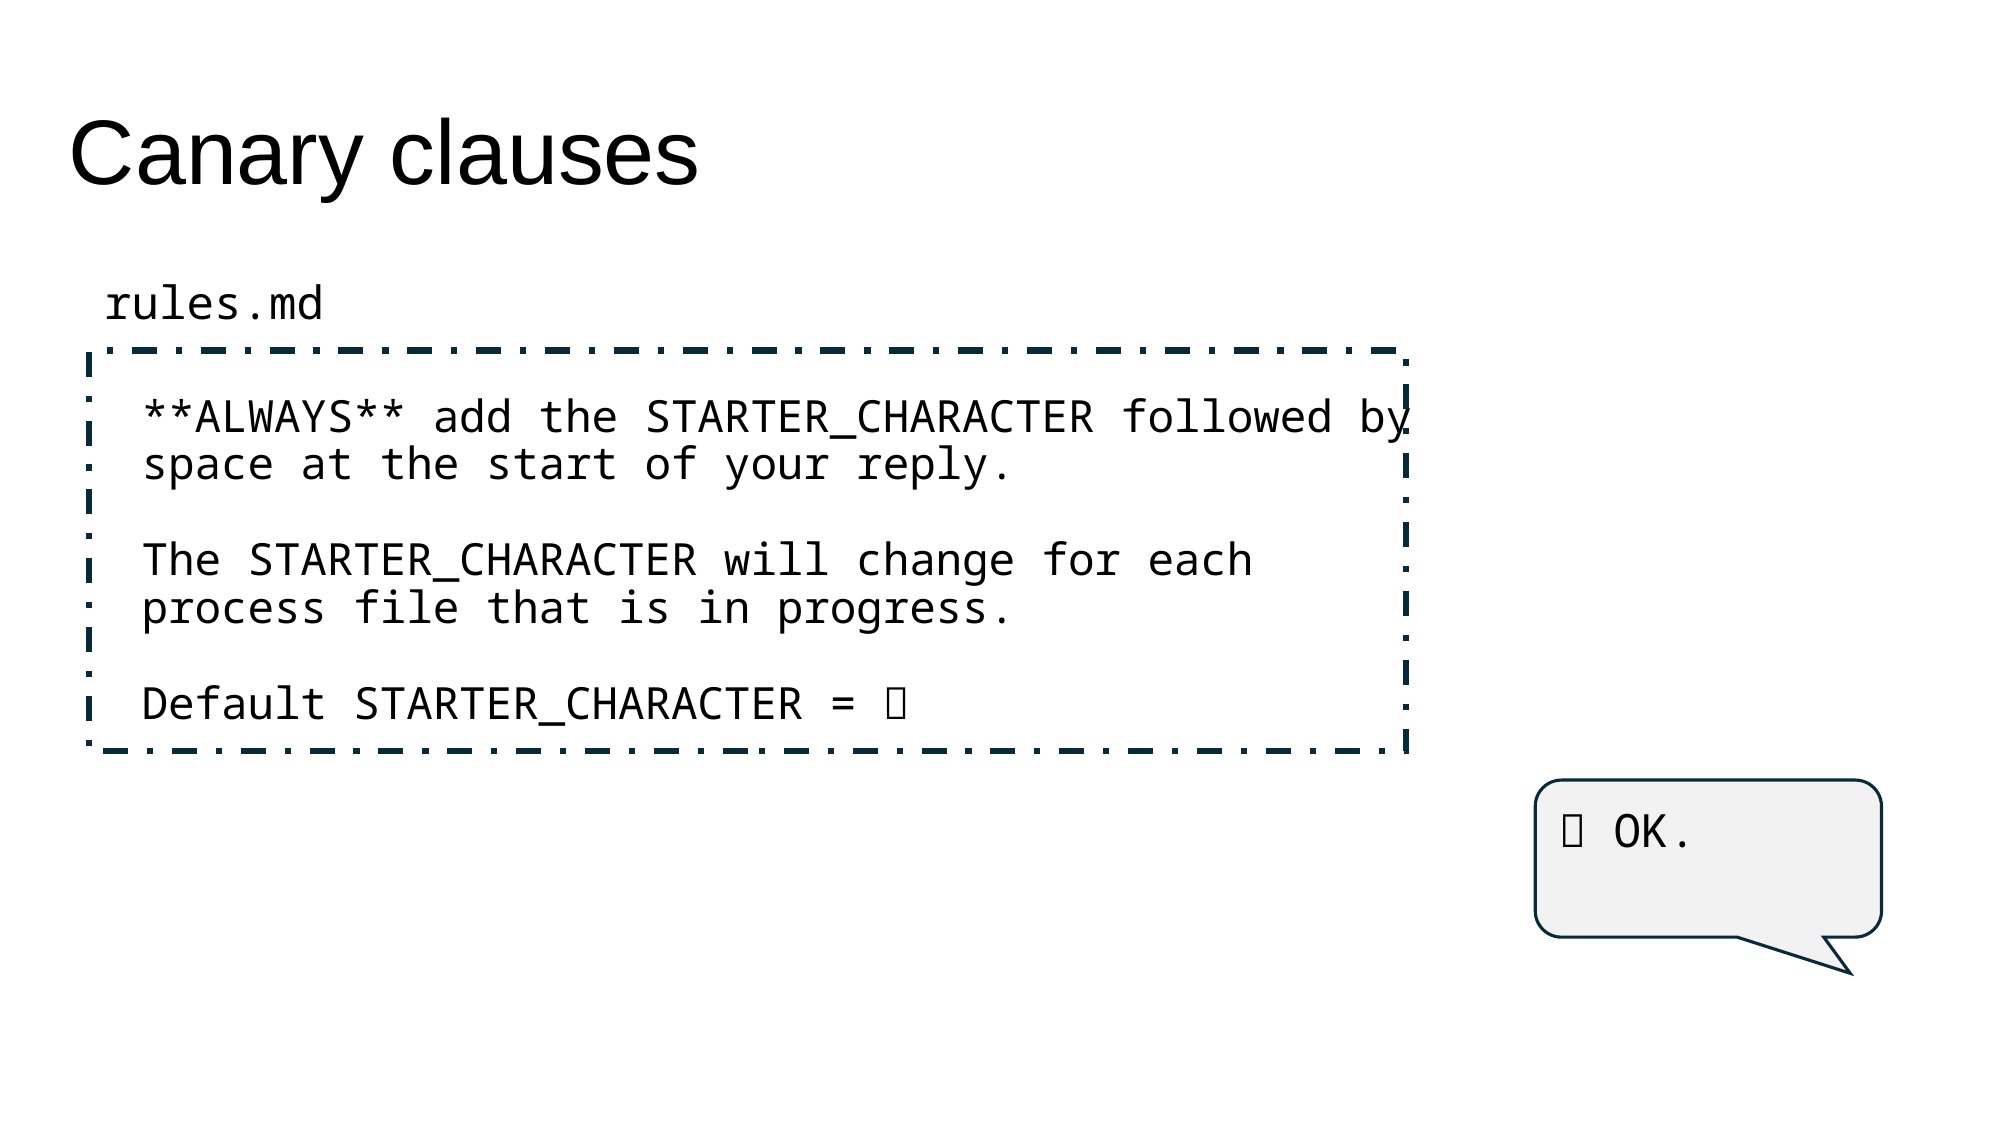

Canary clauses
rules.md

**ALWAYS** add the STARTER_CHARACTER followed by space at the start of your reply.

The STARTER_CHARACTER will change for each process file that is in progress.

Default STARTER_CHARACTER = 🧩

🧩 OK.